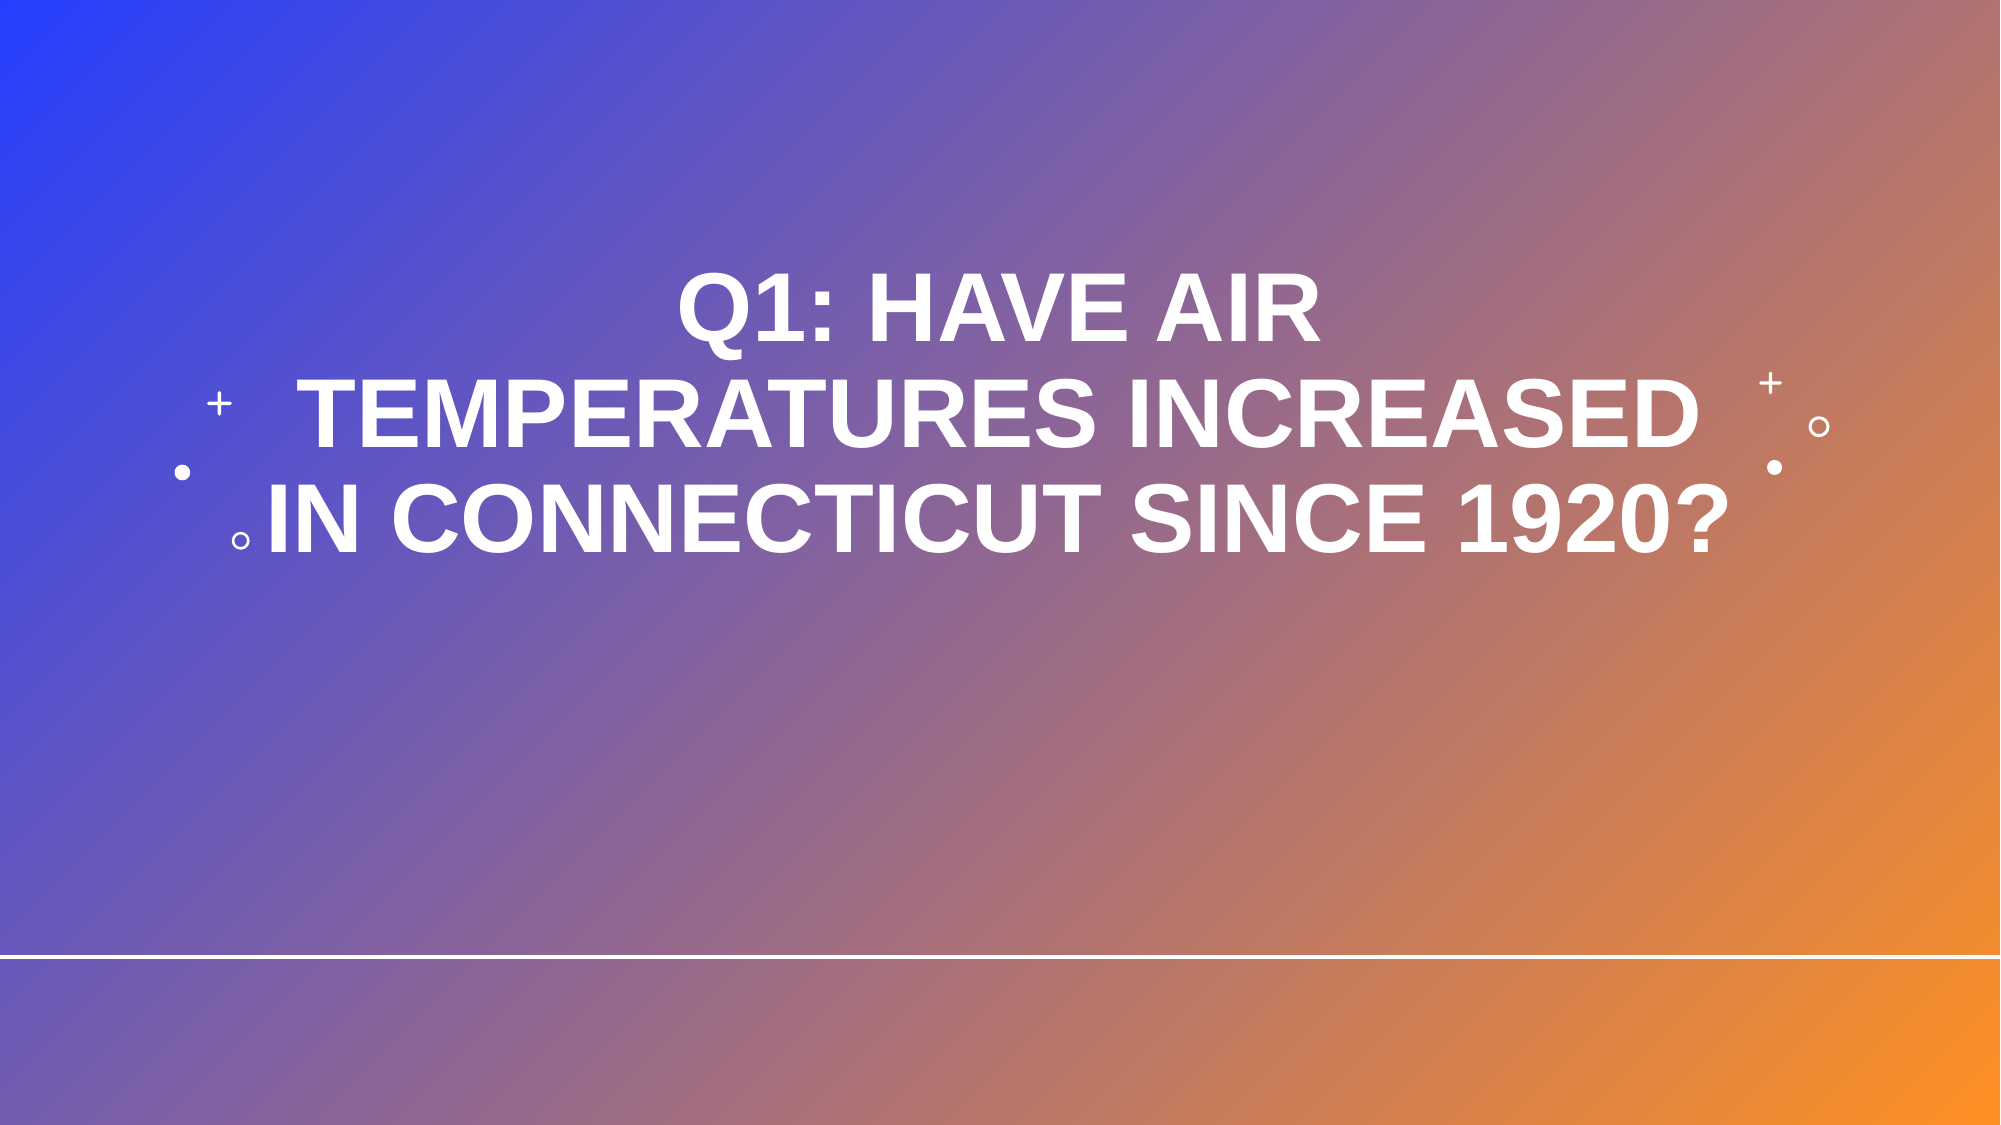

# Q1: Have air temperatures increased in Connecticut since 1920?